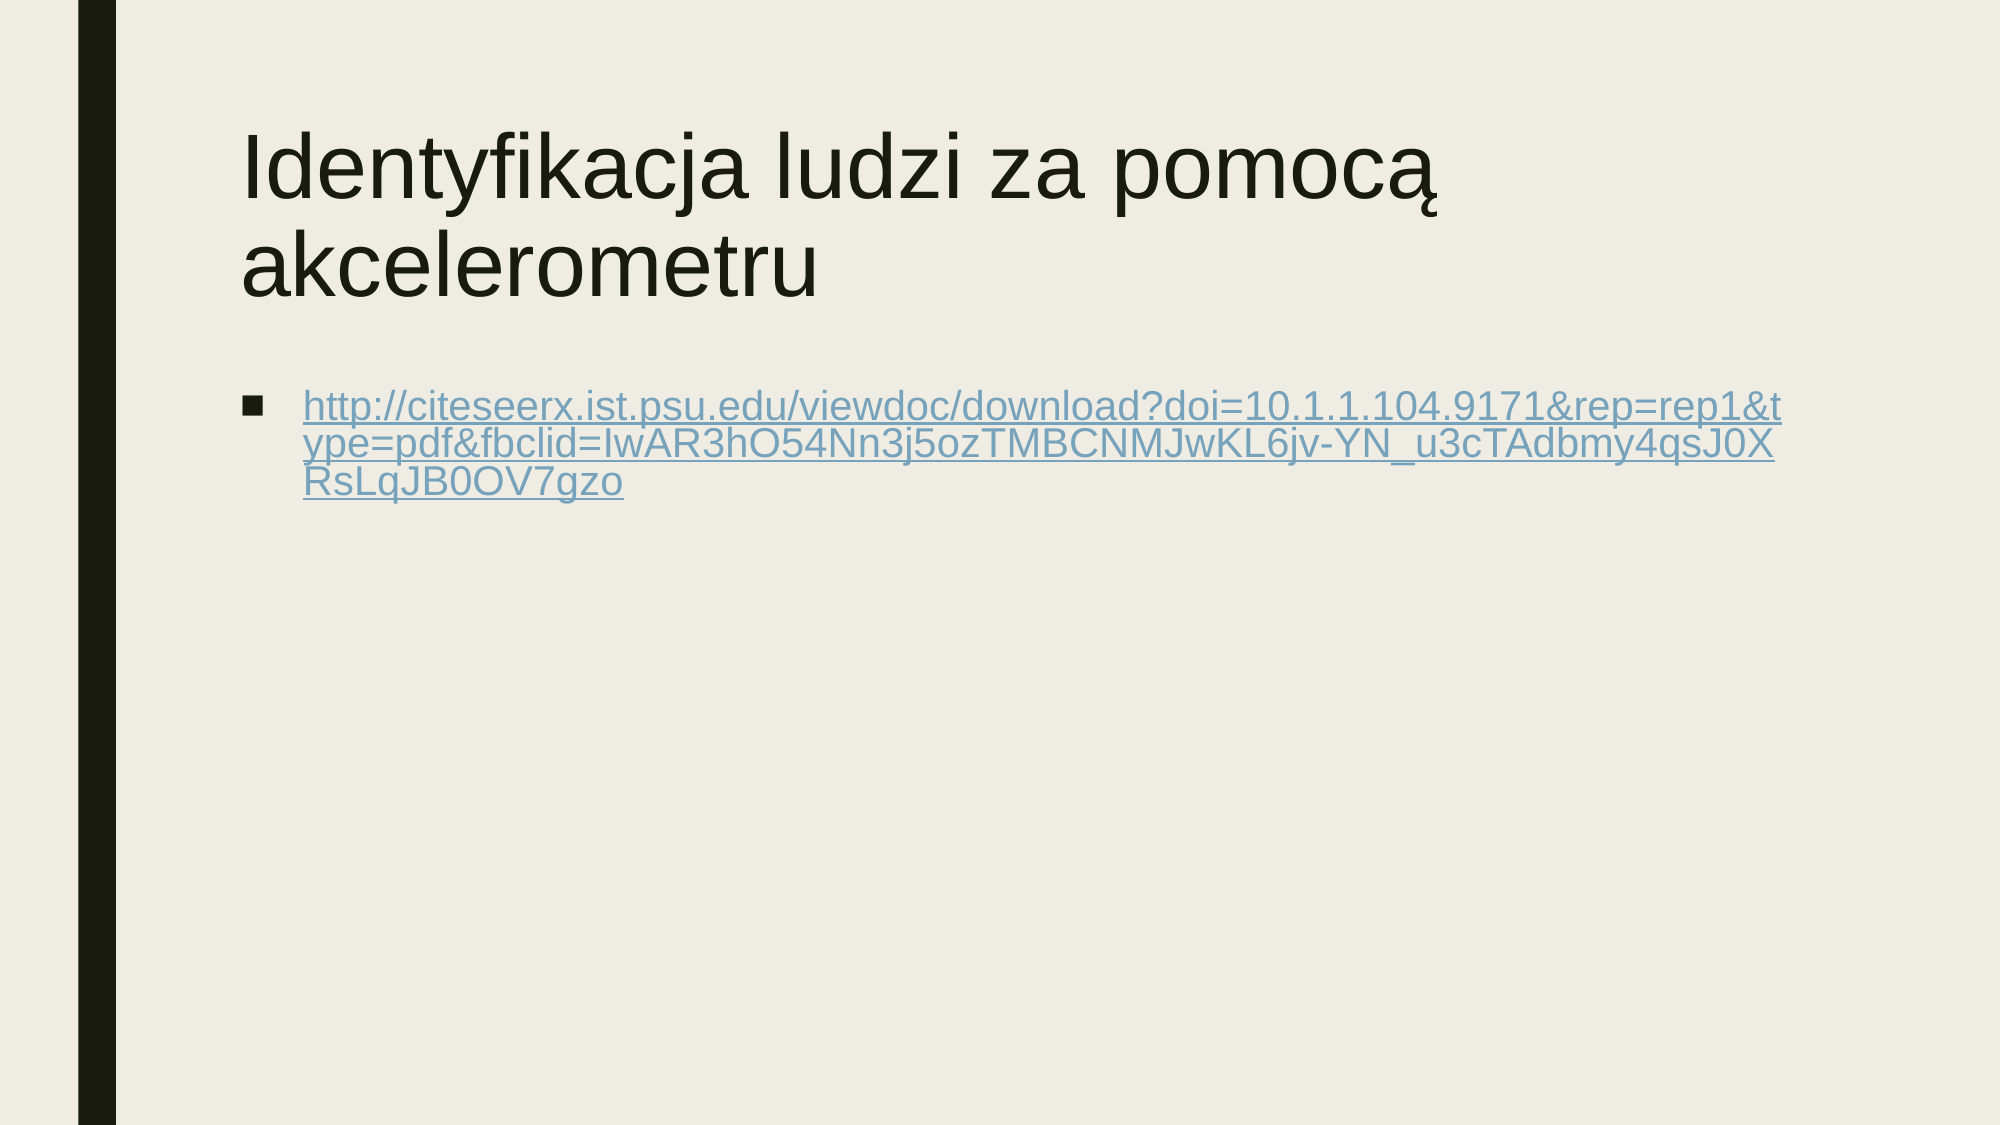

# Identyfikacja ludzi za pomocą akcelerometru
http://citeseerx.ist.psu.edu/viewdoc/download?doi=10.1.1.104.9171&rep=rep1&type=pdf&fbclid=IwAR3hO54Nn3j5ozTMBCNMJwKL6jv-YN_u3cTAdbmy4qsJ0XRsLqJB0OV7gzo